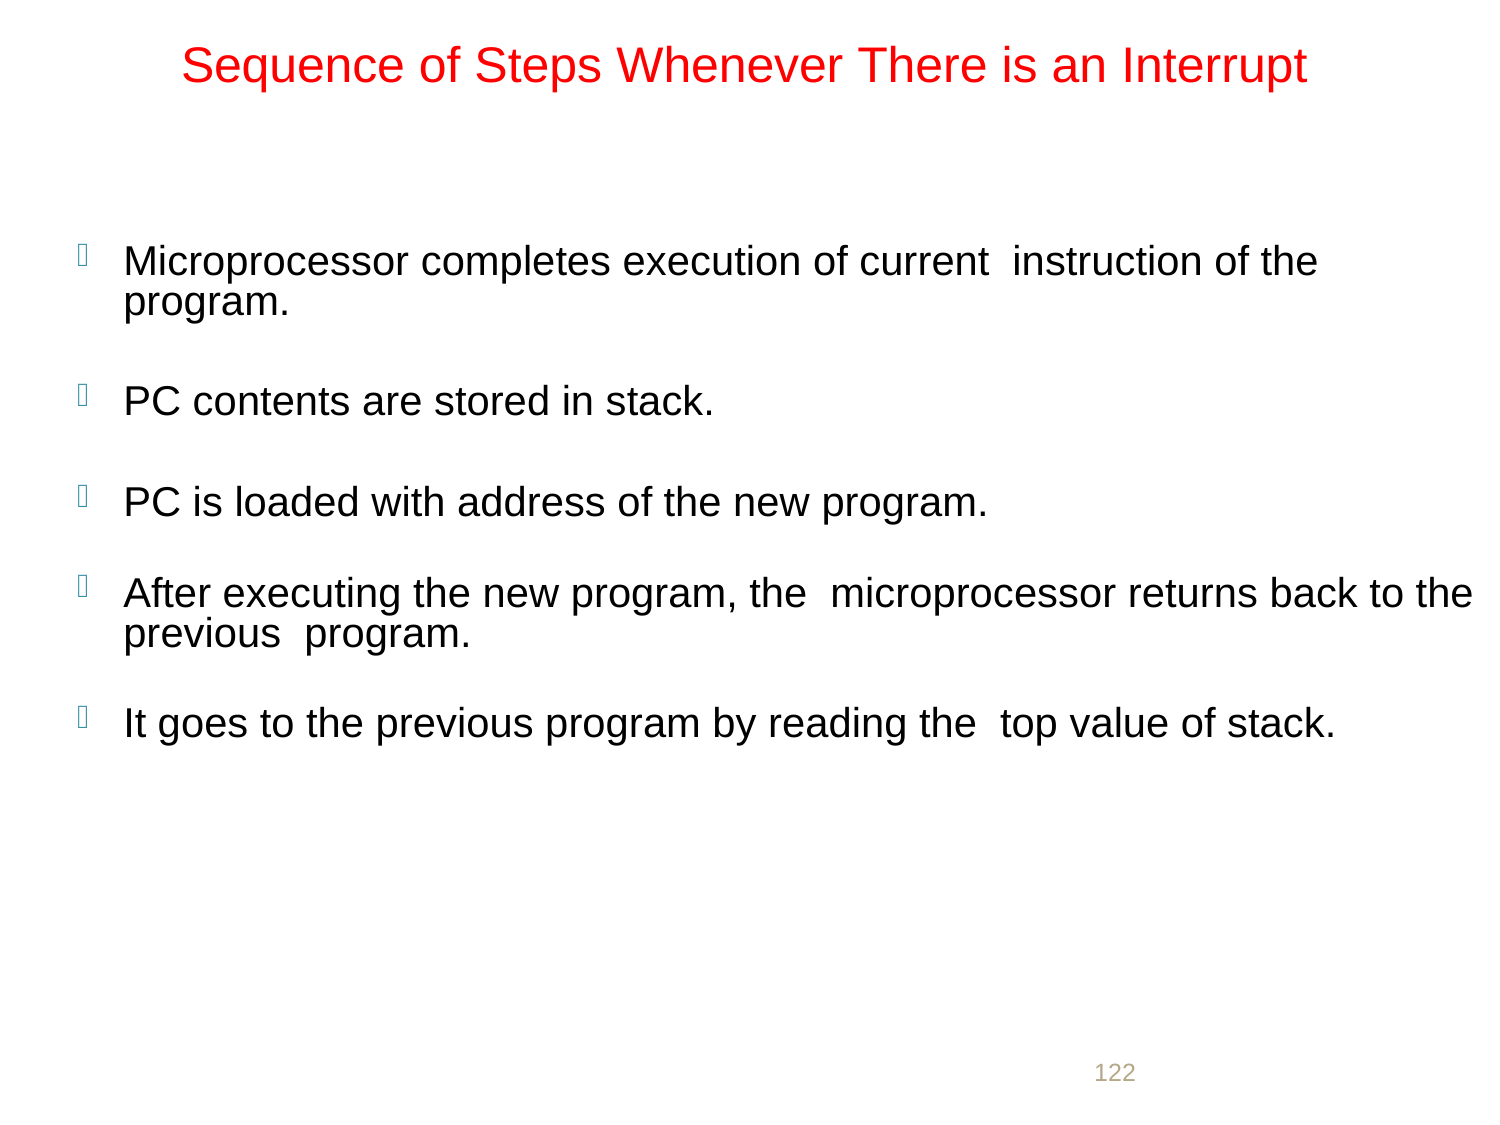

Sequence of Steps Whenever There is an Interrupt
Microprocessor completes execution of current  instruction of the program.

PC contents are stored in stack.

PC is loaded with address of the new program.

After executing the new program, the  microprocessor returns back to the previous  program.

It goes to the previous program by reading the  top value of stack.

122